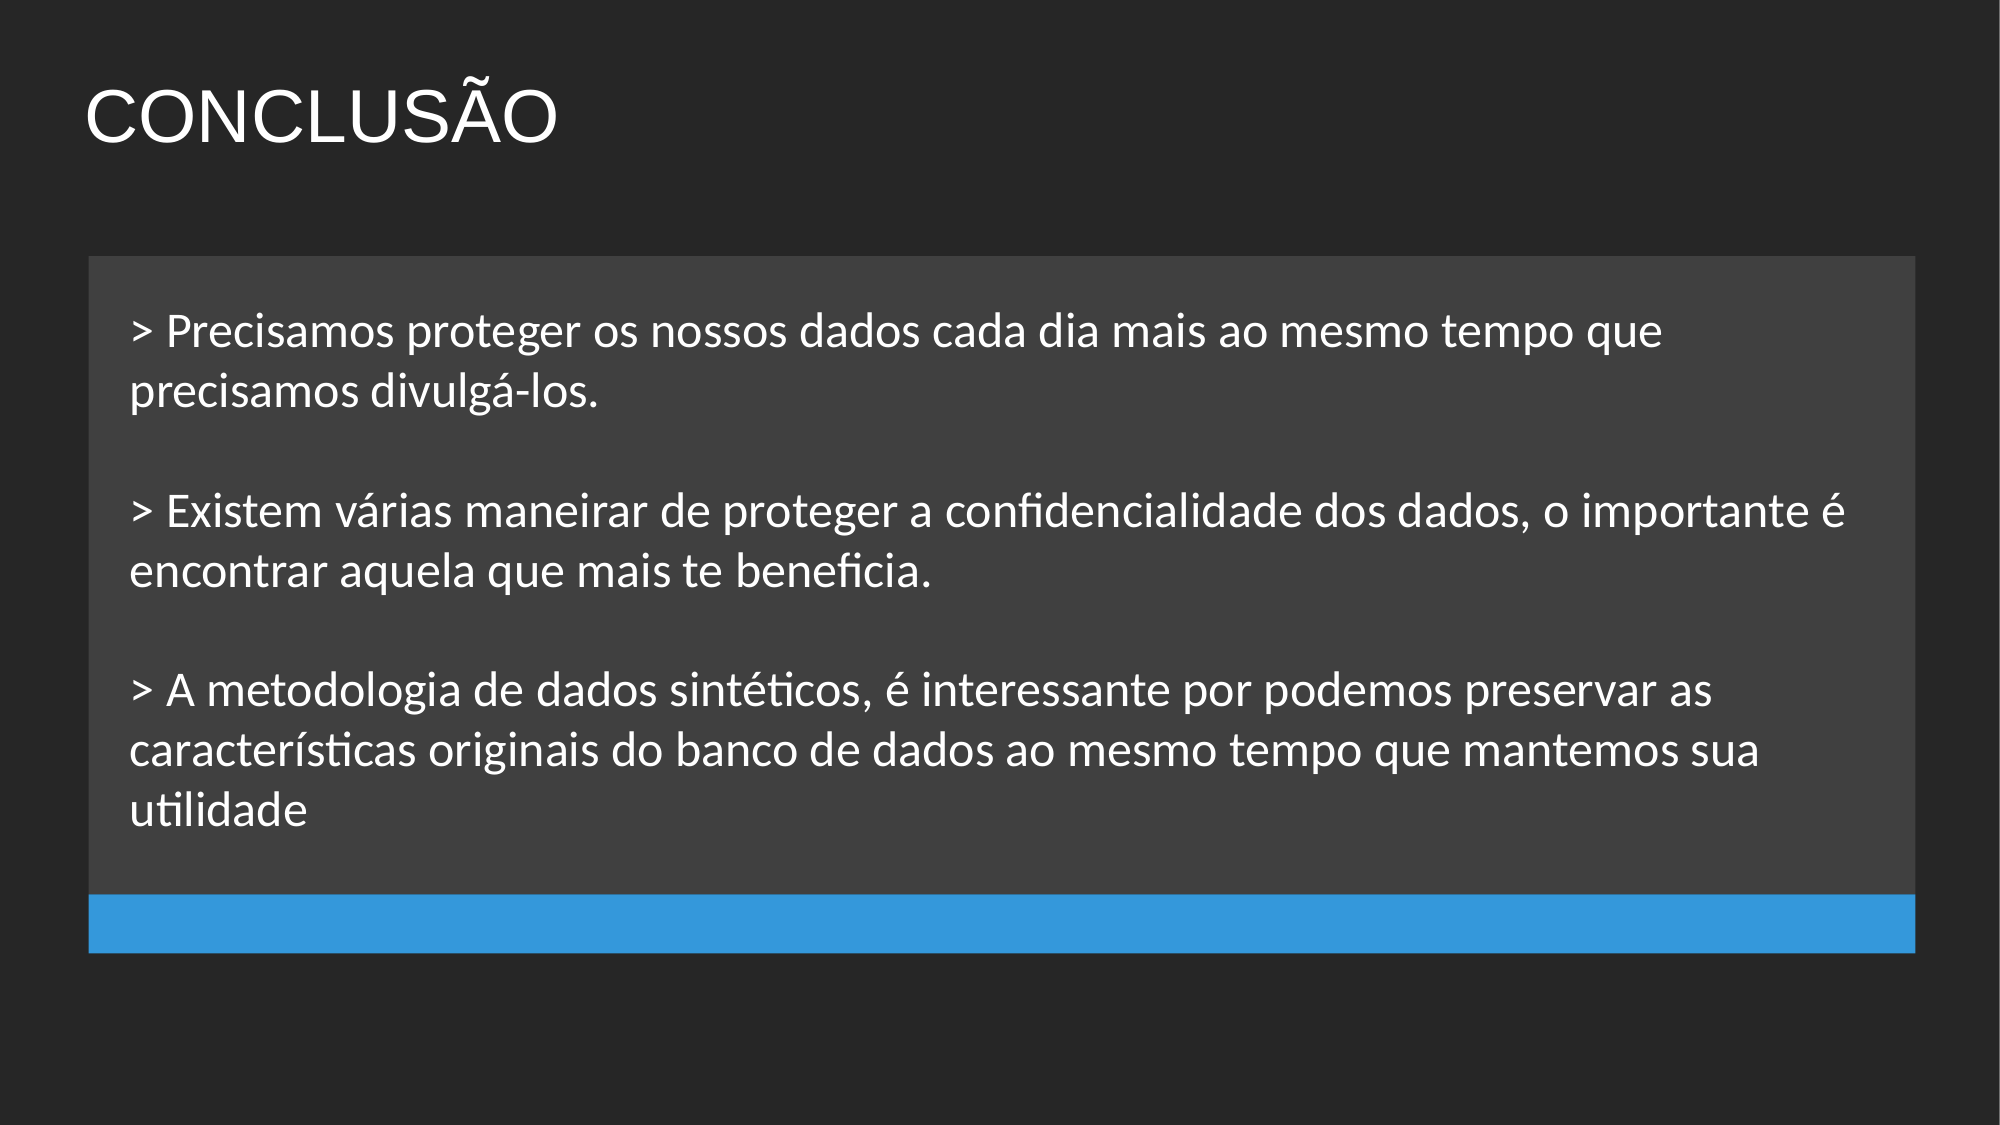

# CONCLUSÃO
> Precisamos proteger os nossos dados cada dia mais ao mesmo tempo que precisamos divulgá-los.

> Existem várias maneirar de proteger a confidencialidade dos dados, o importante é encontrar aquela que mais te beneficia.

> A metodologia de dados sintéticos, é interessante por podemos preservar as características originais do banco de dados ao mesmo tempo que mantemos sua utilidade